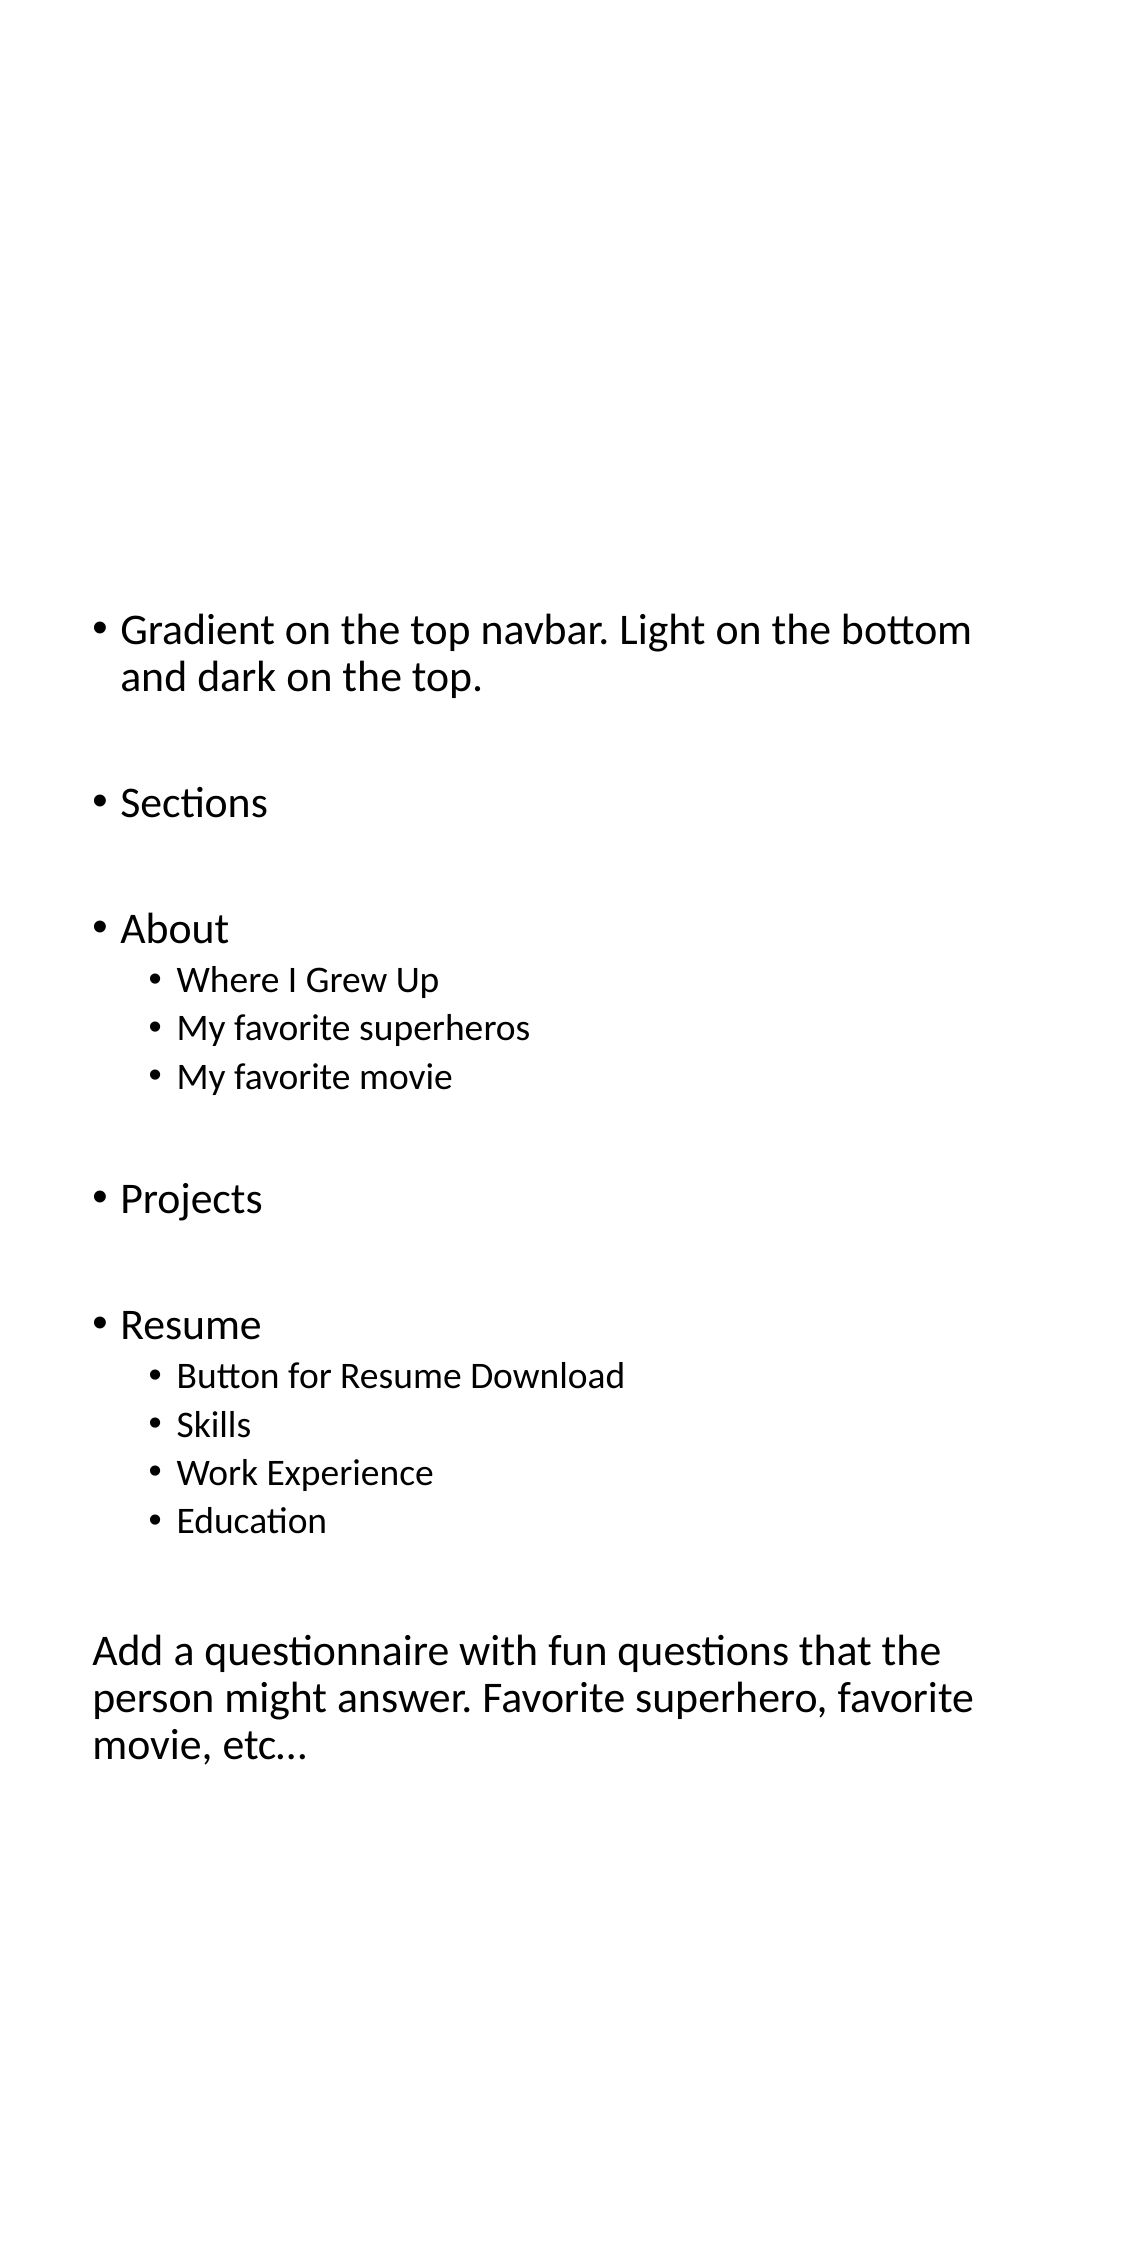

#
Gradient on the top navbar. Light on the bottom and dark on the top.

Sections

About
Where I Grew Up
My favorite superheros
My favorite movie

Projects

Resume
Button for Resume Download
Skills
Work Experience
Education

Add a questionnaire with fun questions that the person might answer. Favorite superhero, favorite movie, etc…